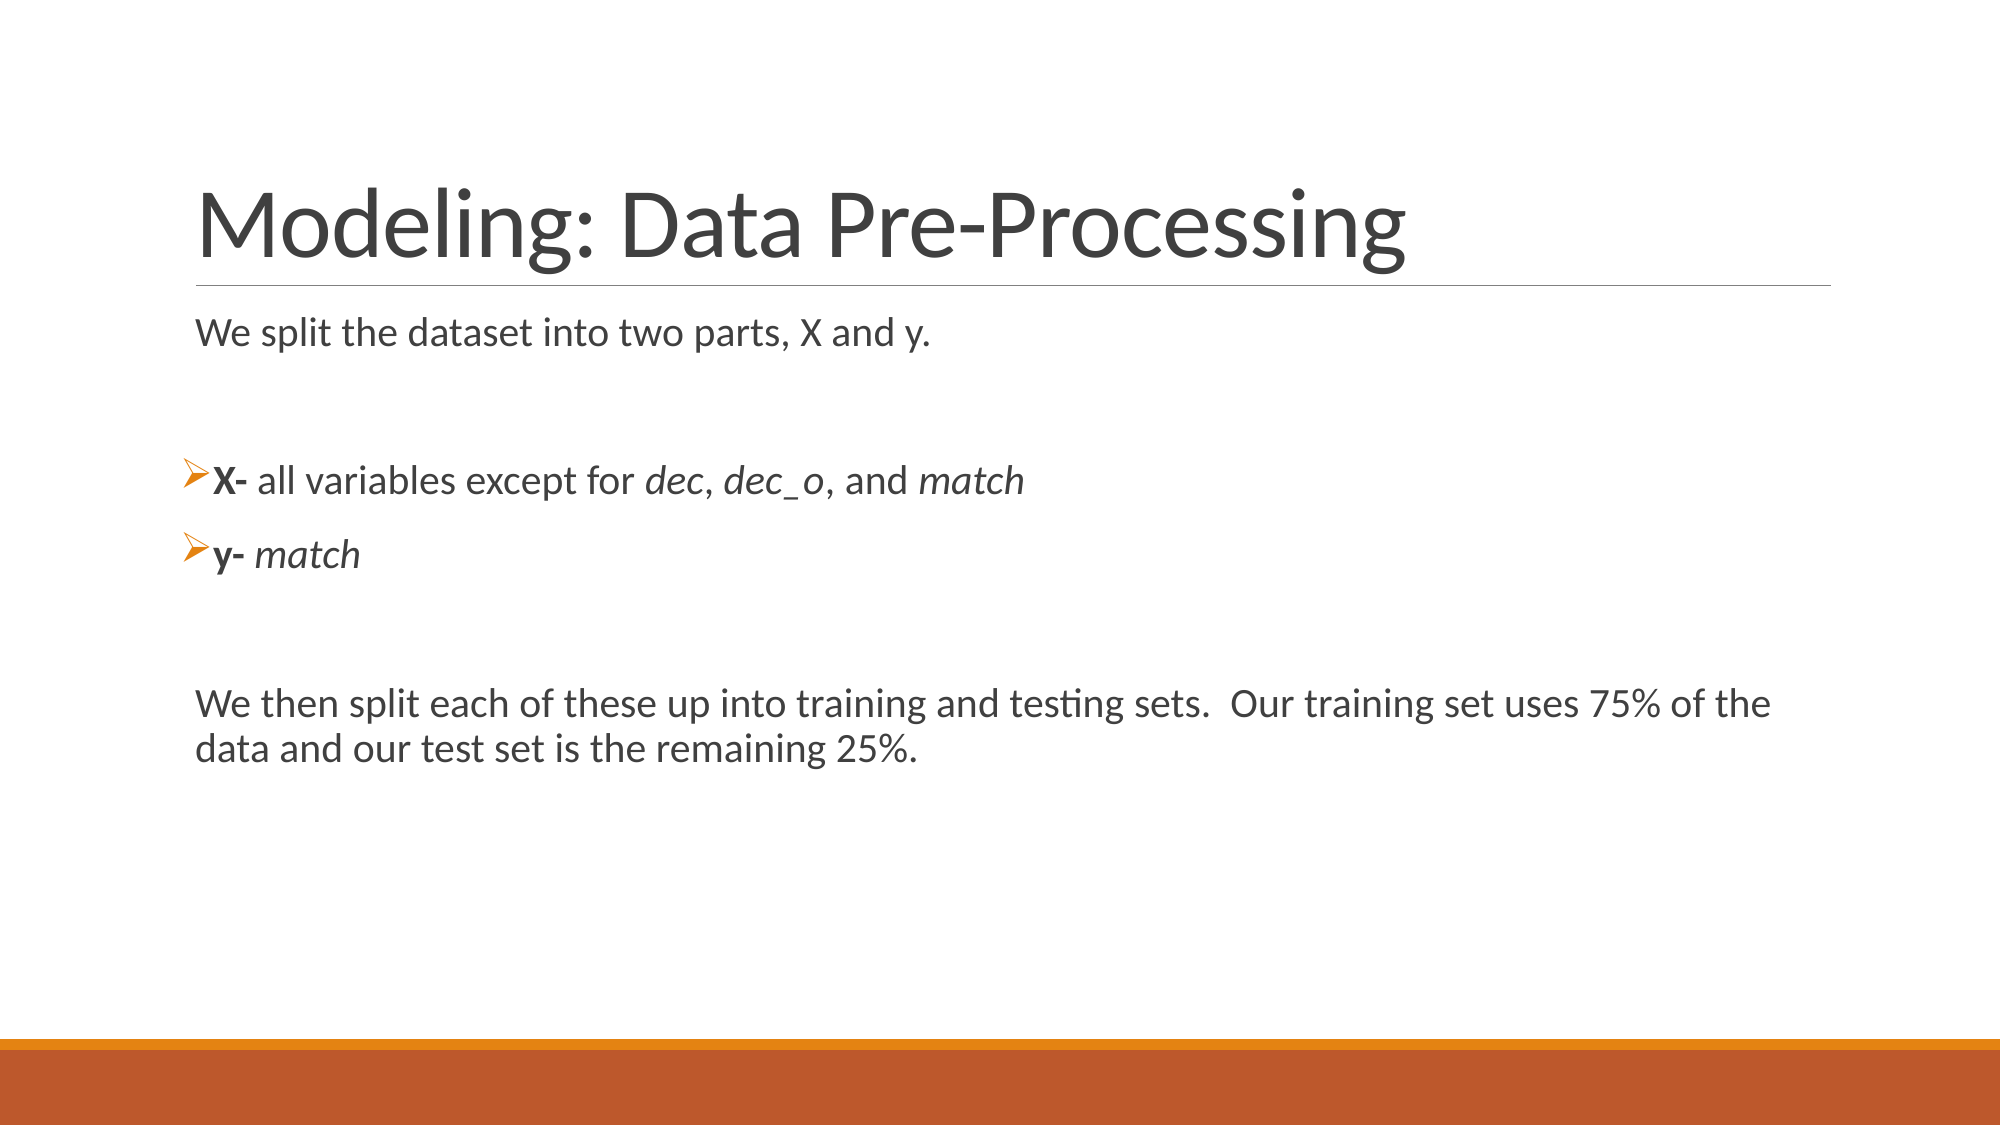

# Modeling: Data Pre-Processing
We split the dataset into two parts, X and y.

X- all variables except for dec, dec_o, and match
y- match

We then split each of these up into training and testing sets.  Our training set uses 75% of the data and our test set is the remaining 25%.